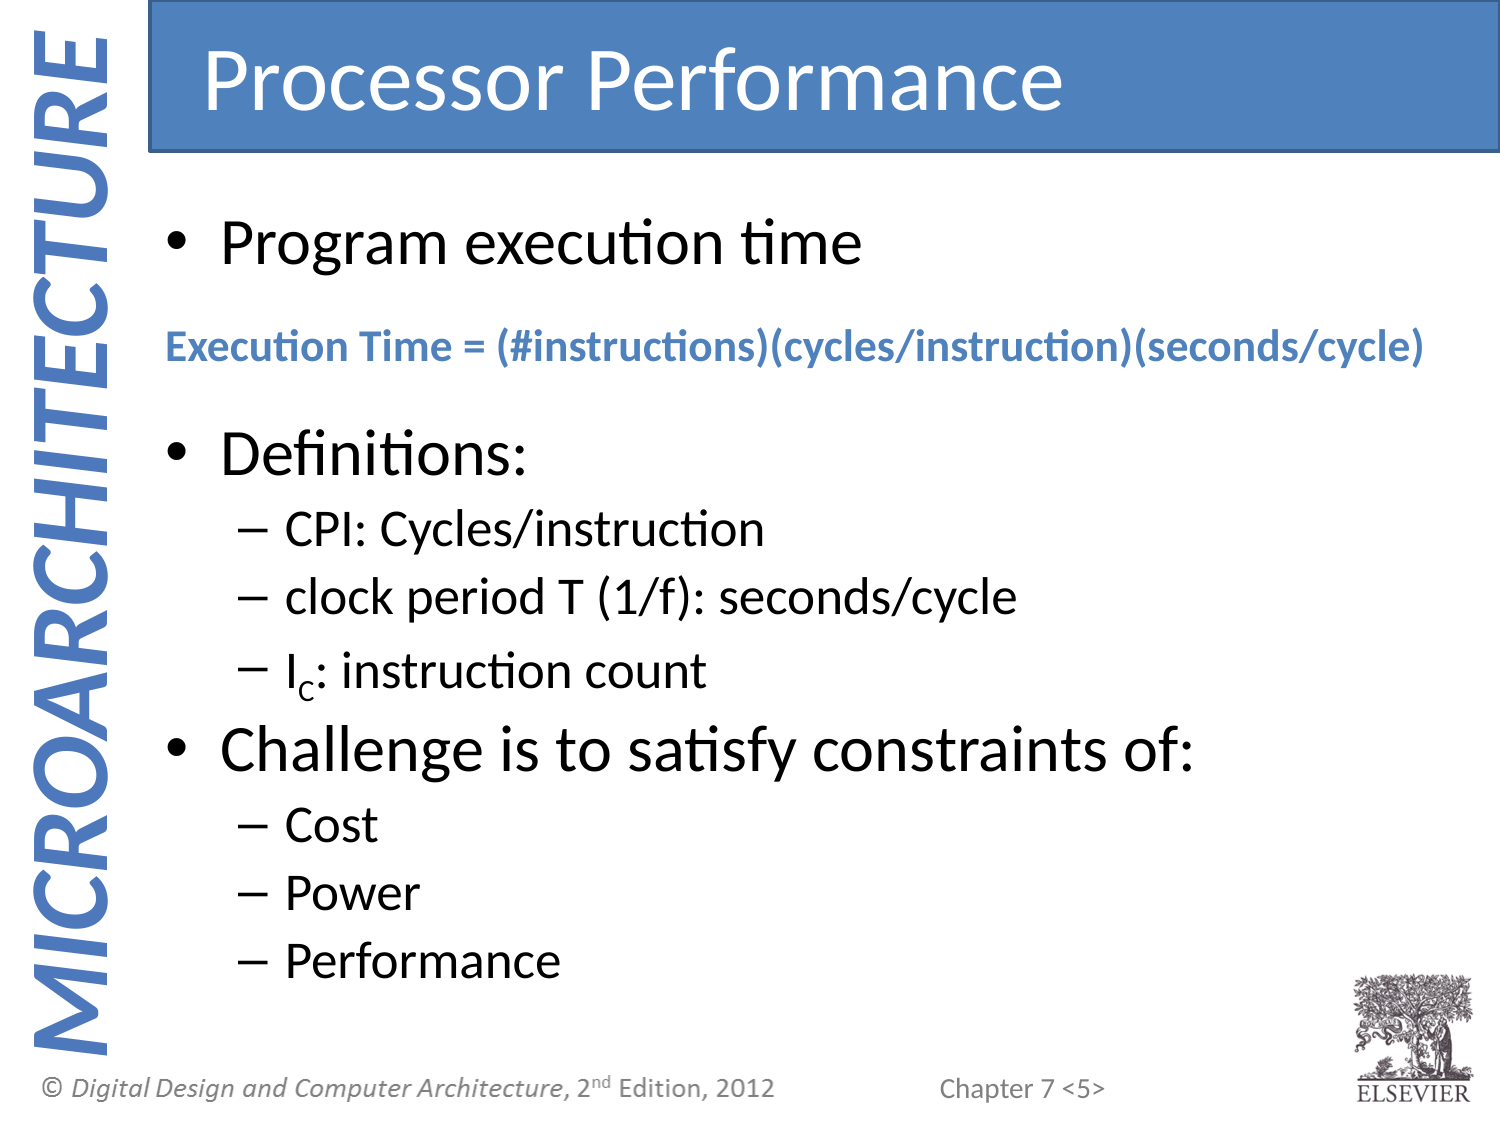

Processor Performance
Program execution time

Execution Time = (#instructions)(cycles/instruction)(seconds/cycle)

Definitions:
CPI: Cycles/instruction
clock period T (1/f): seconds/cycle
IC: instruction count
Challenge is to satisfy constraints of:
Cost
Power
Performance